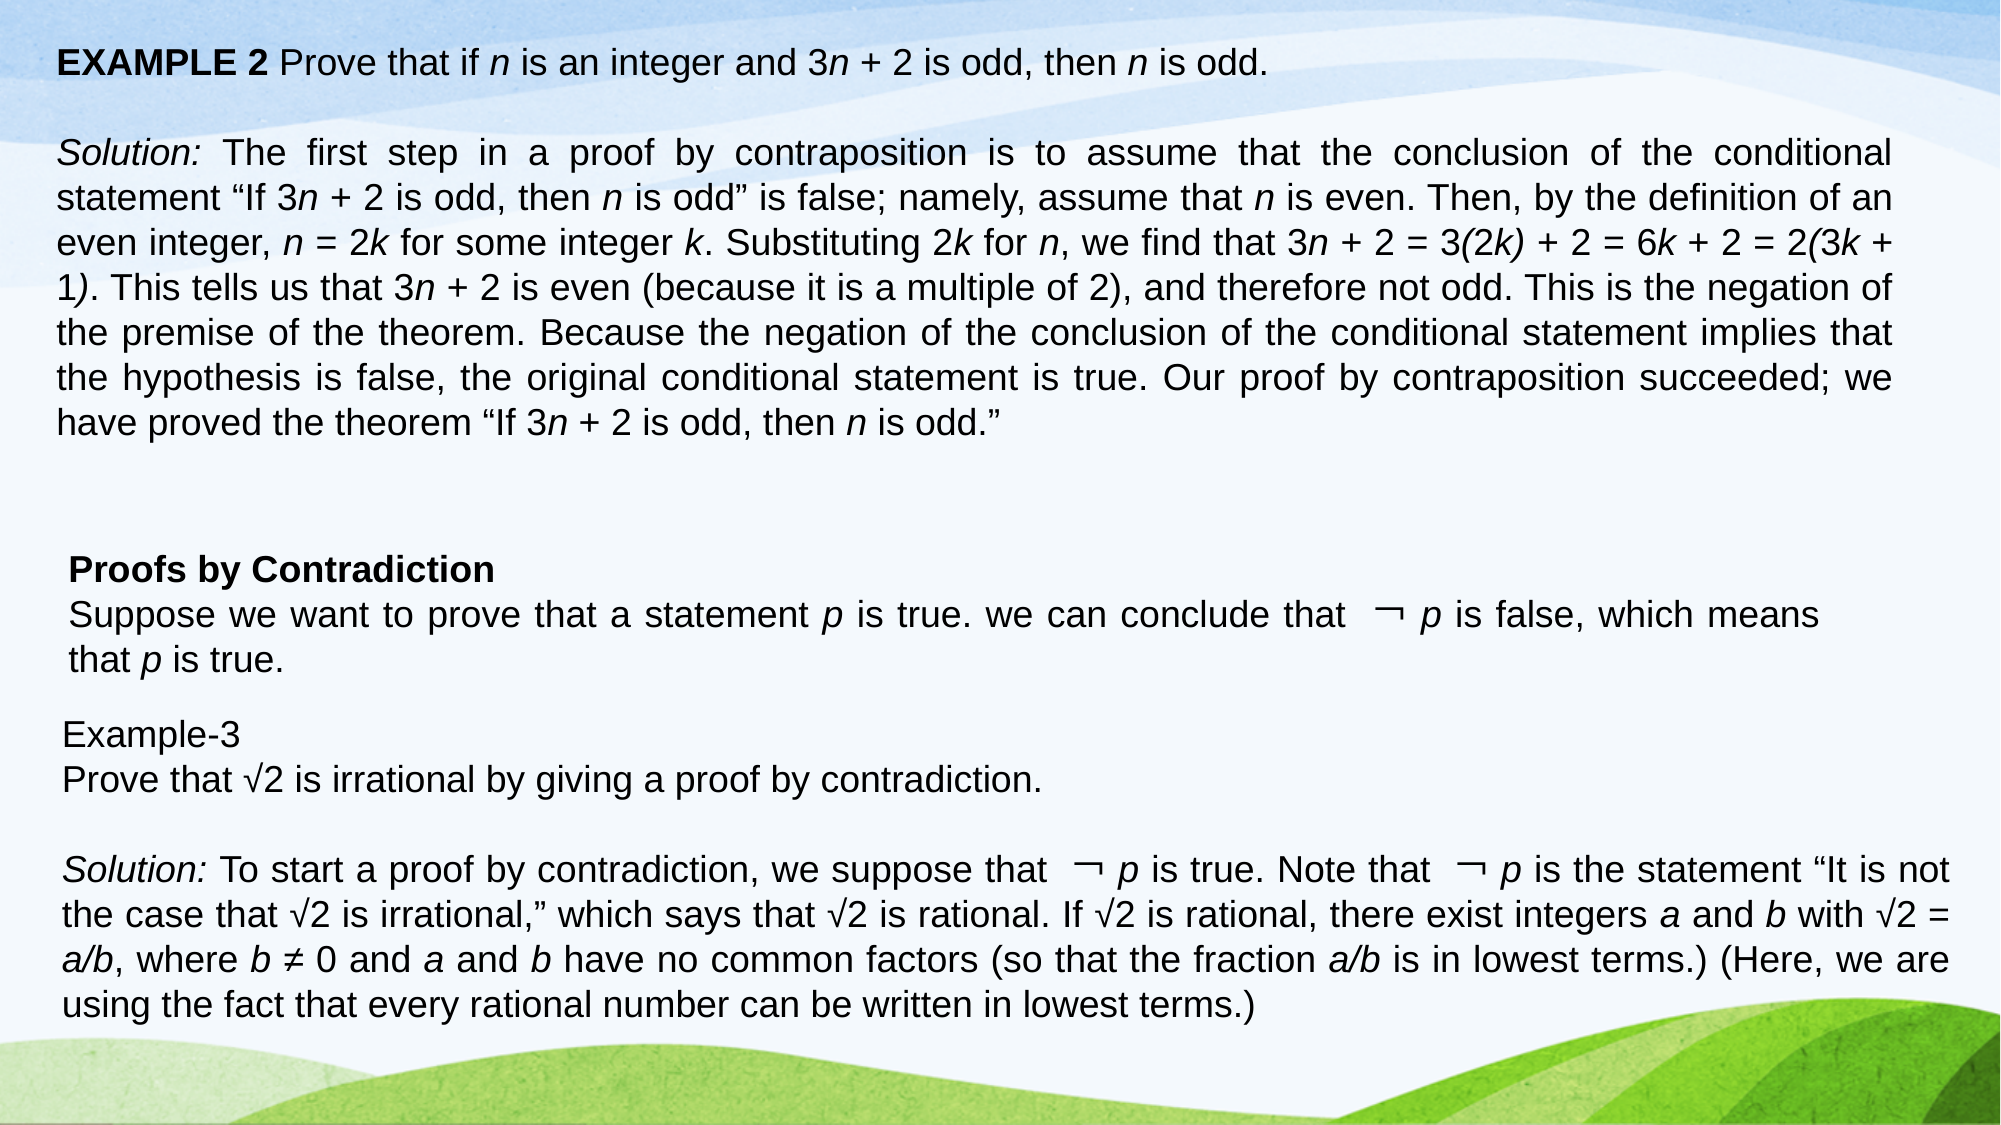

EXAMPLE 2 Prove that if n is an integer and 3n + 2 is odd, then n is odd.

Solution: The first step in a proof by contraposition is to assume that the conclusion of the conditional statement “If 3n + 2 is odd, then n is odd” is false; namely, assume that n is even. Then, by the definition of an even integer, n = 2k for some integer k. Substituting 2k for n, we find that 3n + 2 = 3(2k) + 2 = 6k + 2 = 2(3k + 1). This tells us that 3n + 2 is even (because it is a multiple of 2), and therefore not odd. This is the negation of the premise of the theorem. Because the negation of the conclusion of the conditional statement implies that the hypothesis is false, the original conditional statement is true. Our proof by contraposition succeeded; we have proved the theorem “If 3n + 2 is odd, then n is odd.”
Proofs by Contradiction
Suppose we want to prove that a statement p is true. we can conclude that ￢p is false, which means that p is true.
Example-3
Prove that √2 is irrational by giving a proof by contradiction.

Solution: To start a proof by contradiction, we suppose that ￢p is true. Note that ￢p is the statement “It is not the case that √2 is irrational,” which says that √2 is rational. If √2 is rational, there exist integers a and b with √2 = a/b, where b ≠ 0 and a and b have no common factors (so that the fraction a/b is in lowest terms.) (Here, we are using the fact that every rational number can be written in lowest terms.)